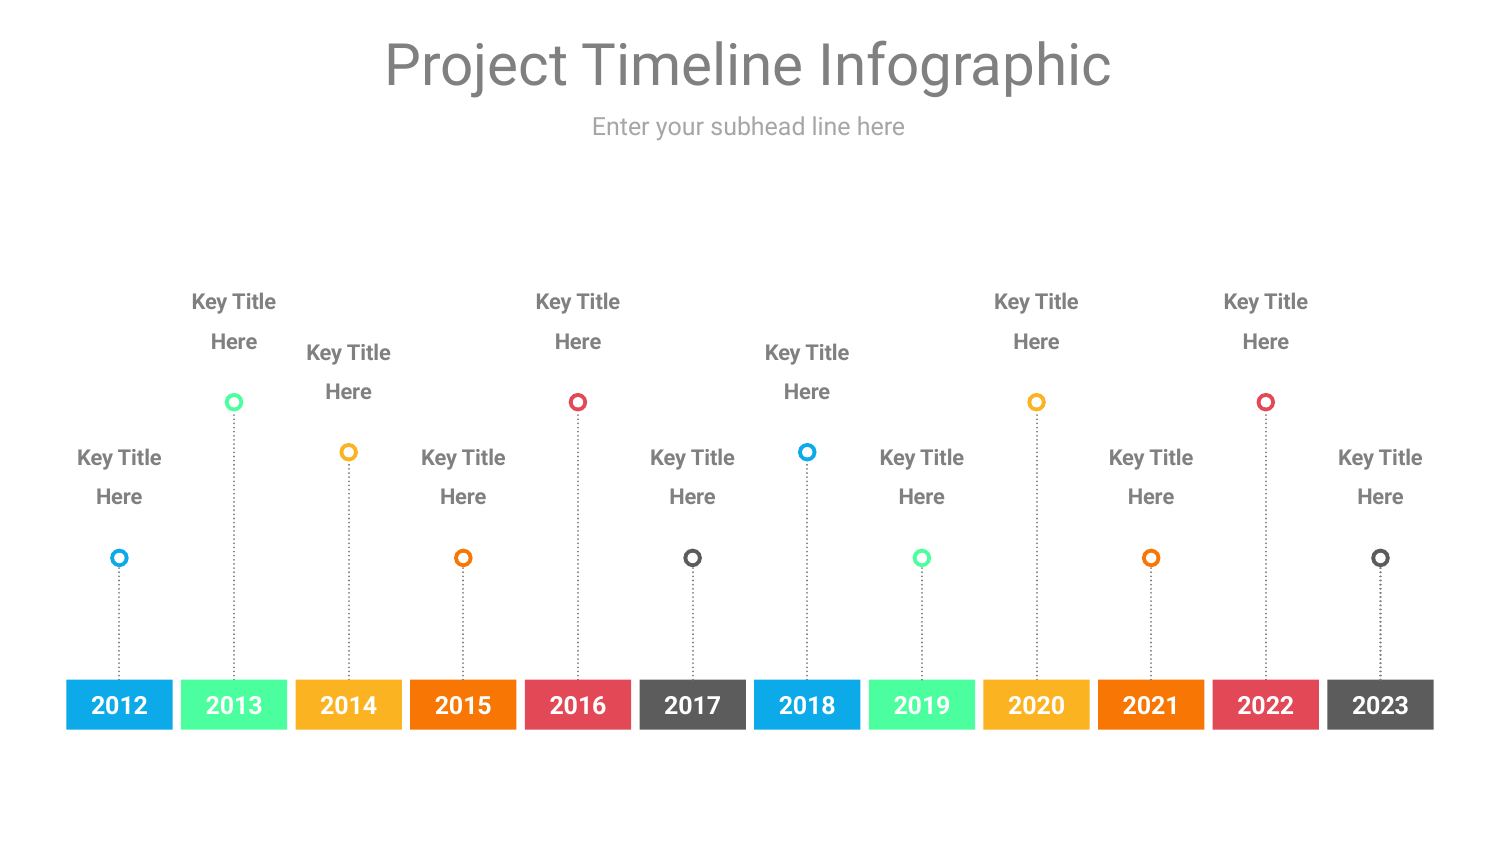

# Project Timeline Infographic
Enter your subhead line here
Key Title Here
Key Title Here
Key Title Here
Key Title Here
Key Title Here
Key Title Here

Key Title Here
Key Title Here
Key Title Here
Key Title Here
Key Title Here
Key Title Here

2012
2013
2014
2015
2016
2017
2018
2019
2020
2021
2022
2023